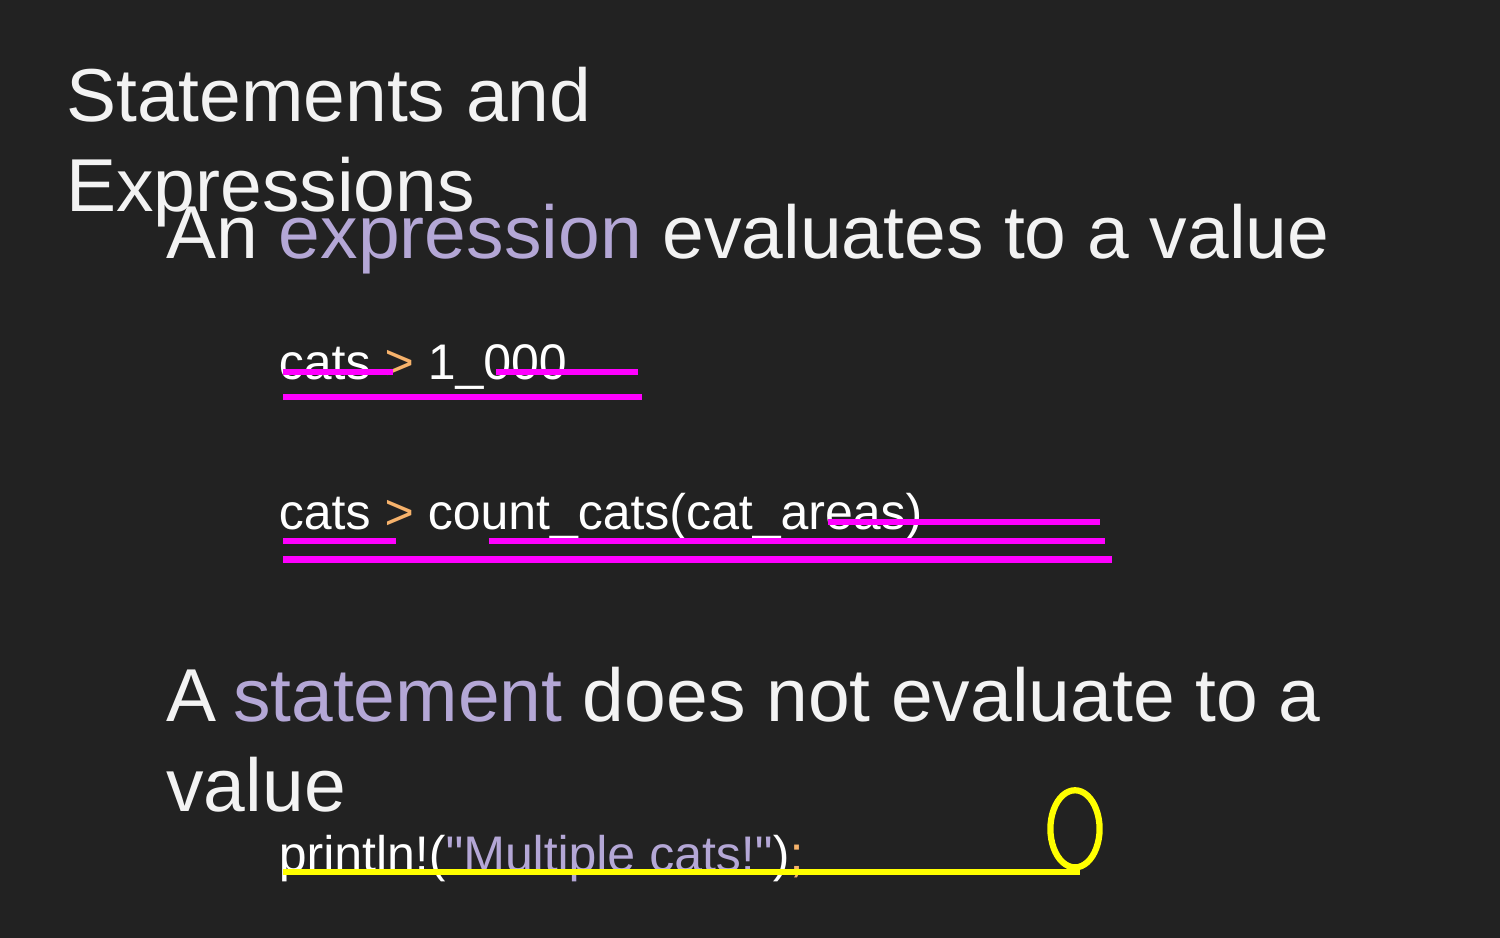

Statements and Expressions
An expression evaluates to a value
cats > 1_000
cats > count_cats(cat_areas)
A statement does not evaluate to a value
println!("Multiple cats!");